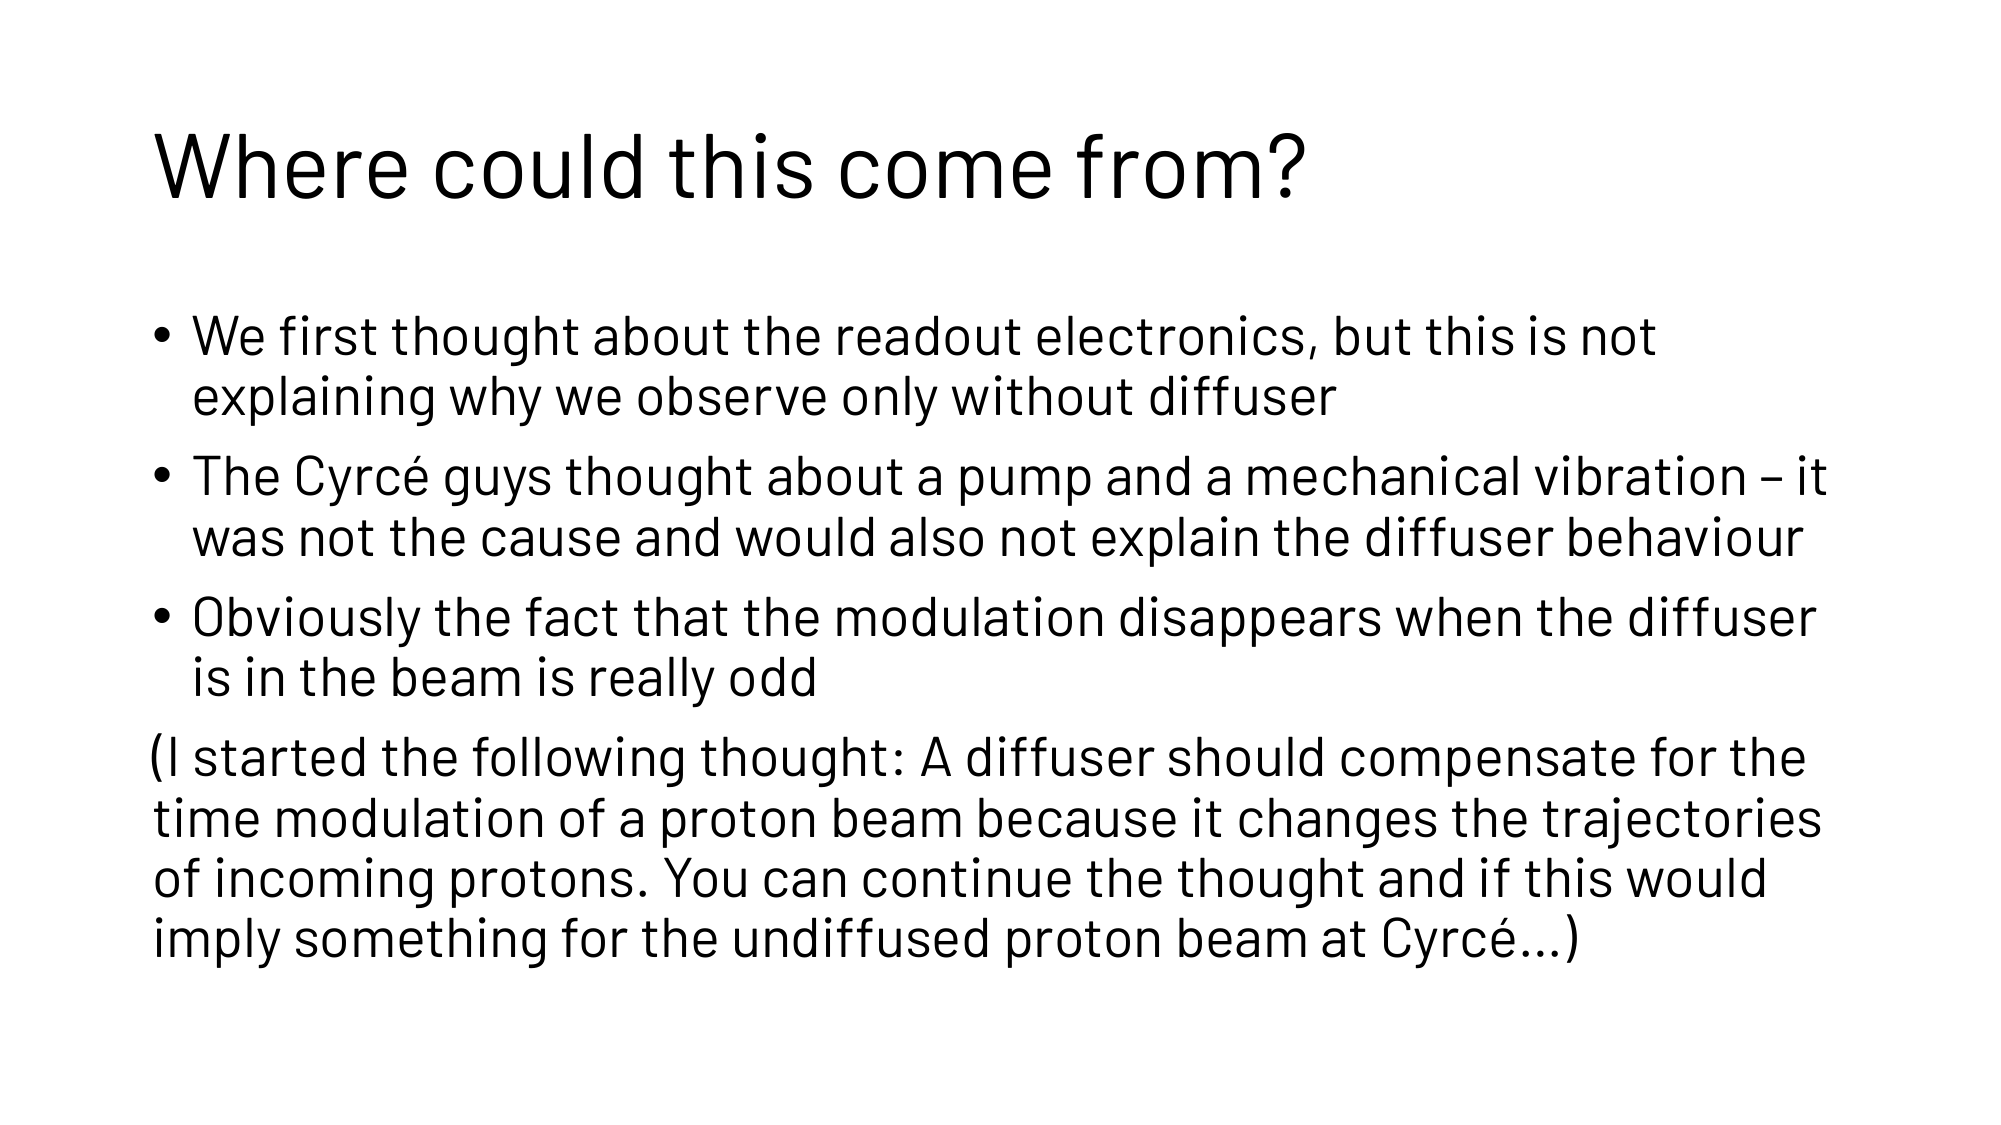

# Where could this come from?
We first thought about the readout electronics, but this is not explaining why we observe only without diffuser
The Cyrcé guys thought about a pump and a mechanical vibration – it was not the cause and would also not explain the diffuser behaviour
Obviously the fact that the modulation disappears when the diffuser is in the beam is really odd
(I started the following thought: A diffuser should compensate for the time modulation of a proton beam because it changes the trajectories of incoming protons. You can continue the thought and if this would imply something for the undiffused proton beam at Cyrcé…)